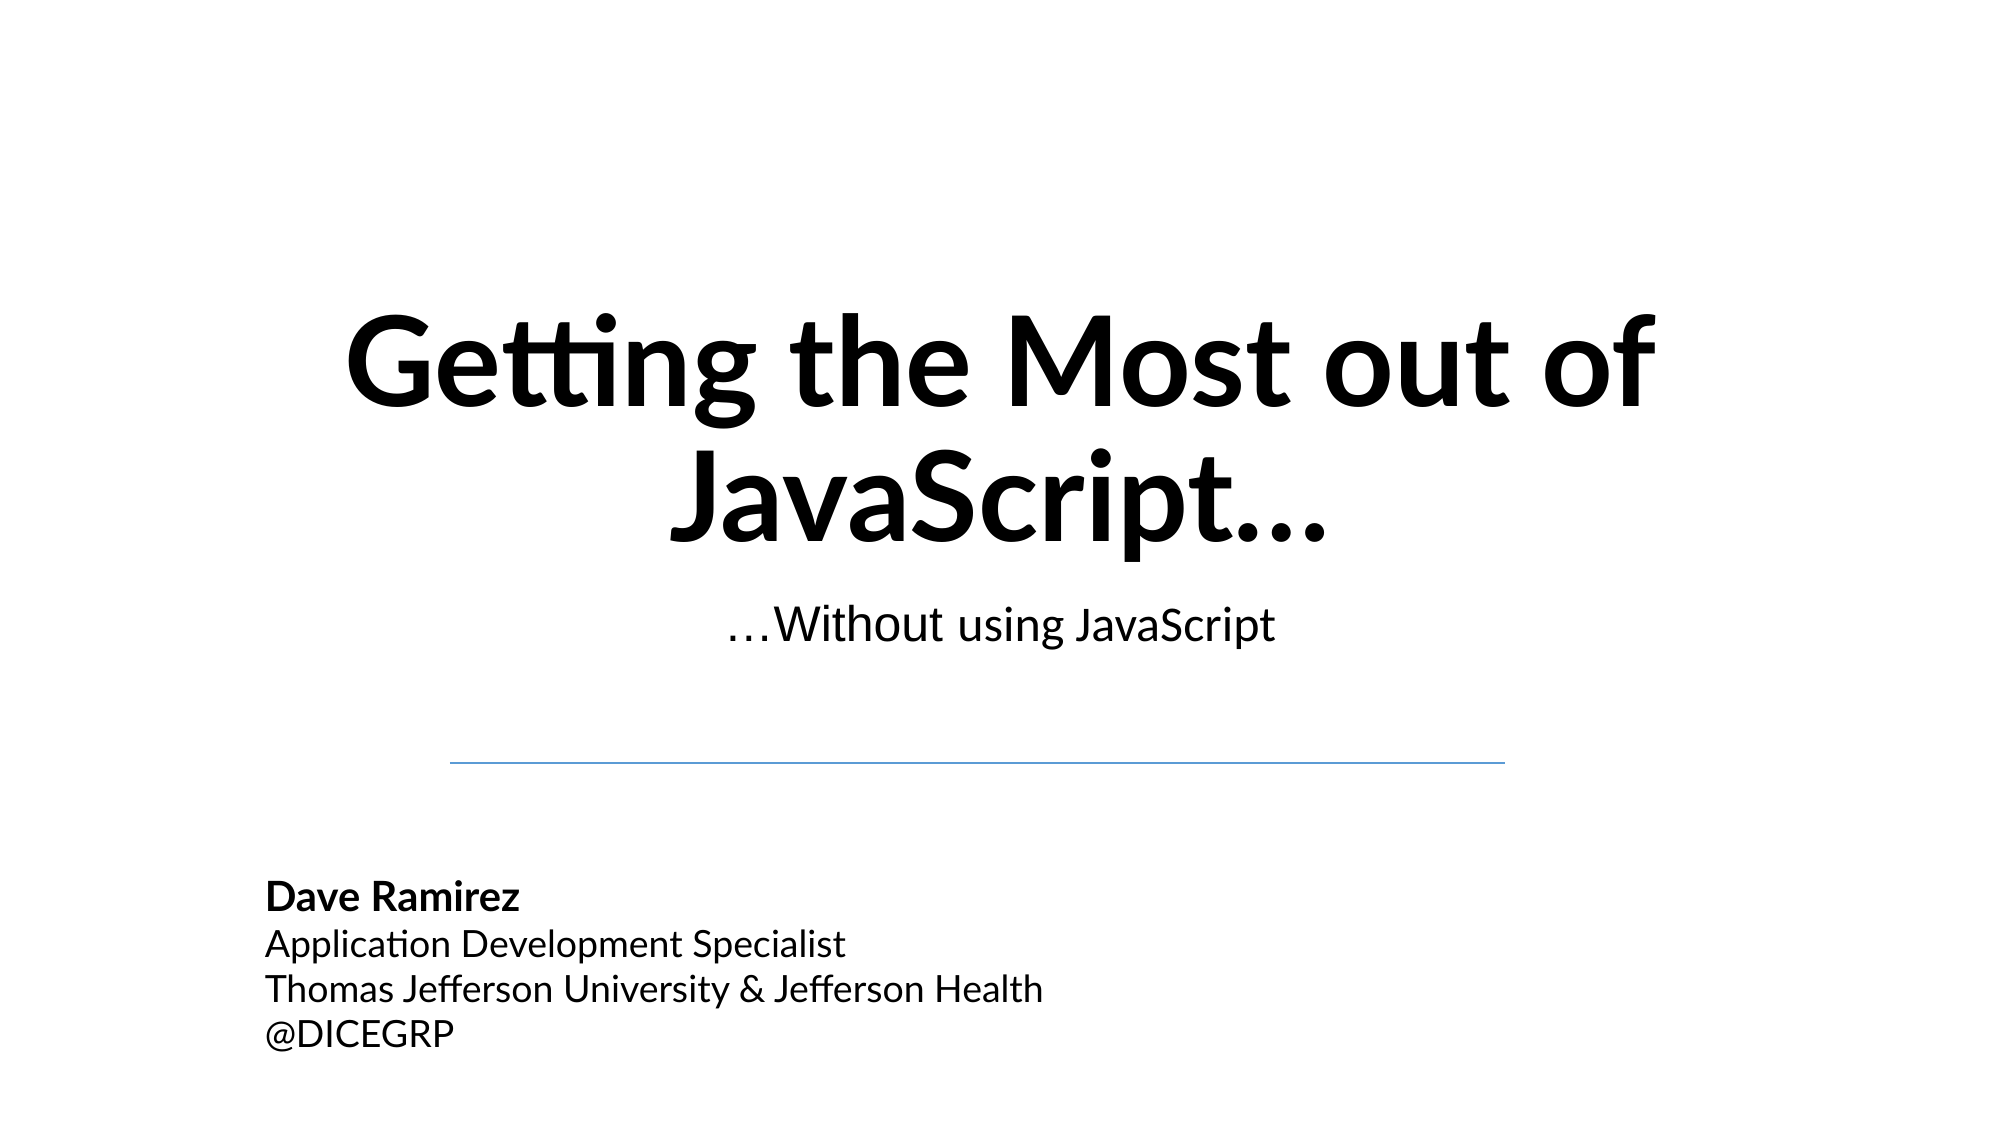

# Getting the Most out of JavaScript…
…Without using JavaScript
Dave Ramirez
Application Development Specialist
Thomas Jefferson University & Jefferson Health
@DICEGRP